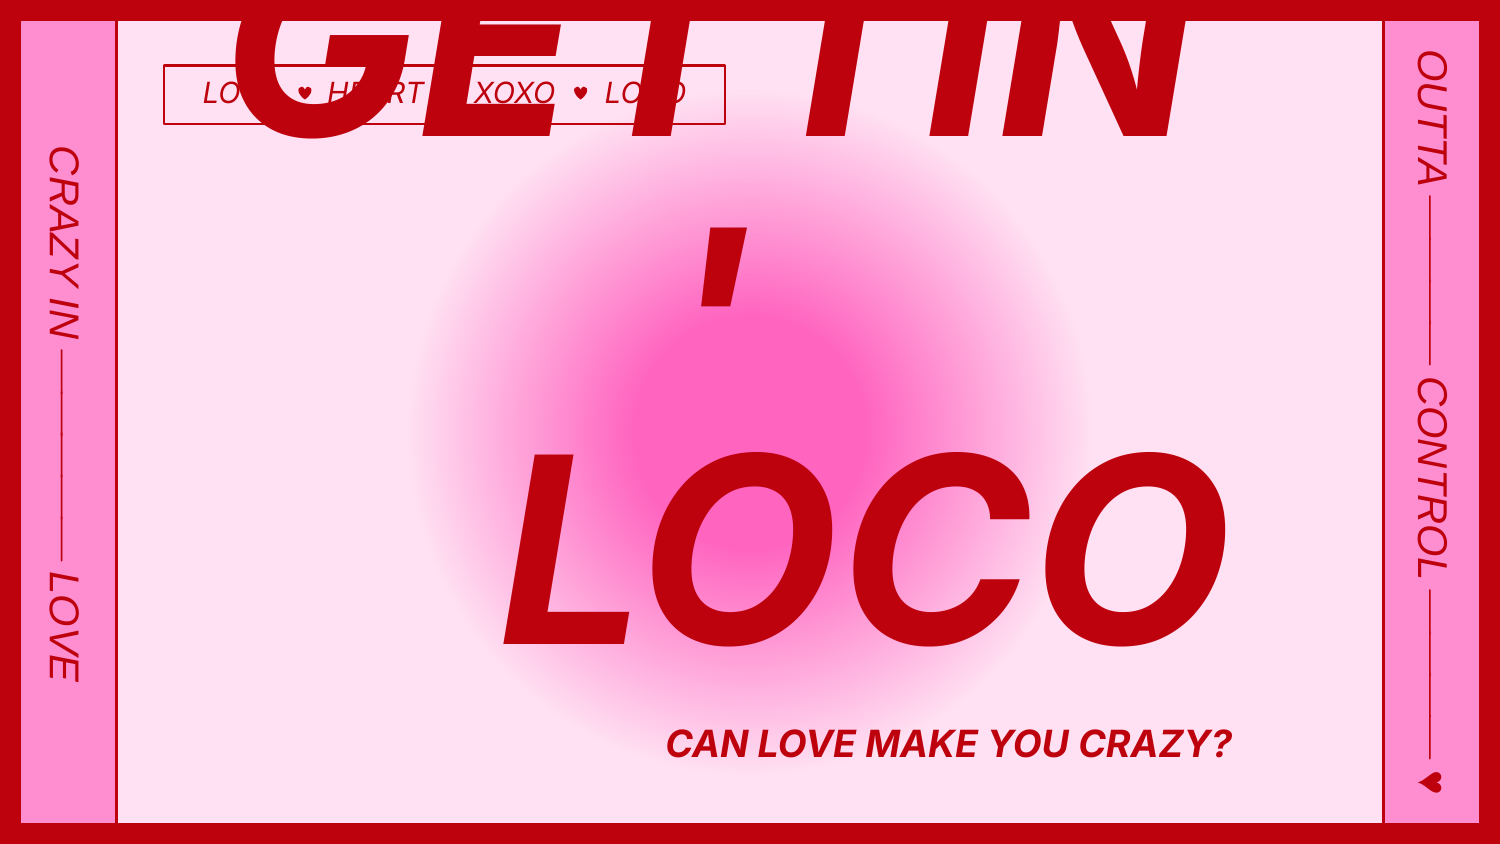

LOVE      HEART      XOXO      LOCO

# GETTIN'
CRAZY IN ⎯⎯⎯⎯⎯ LOVE
OUTTA ⎯⎯⎯⎯ CONTROL ⎯⎯⎯⎯ ♥
LOCO
CAN LOVE MAKE YOU CRAZY?